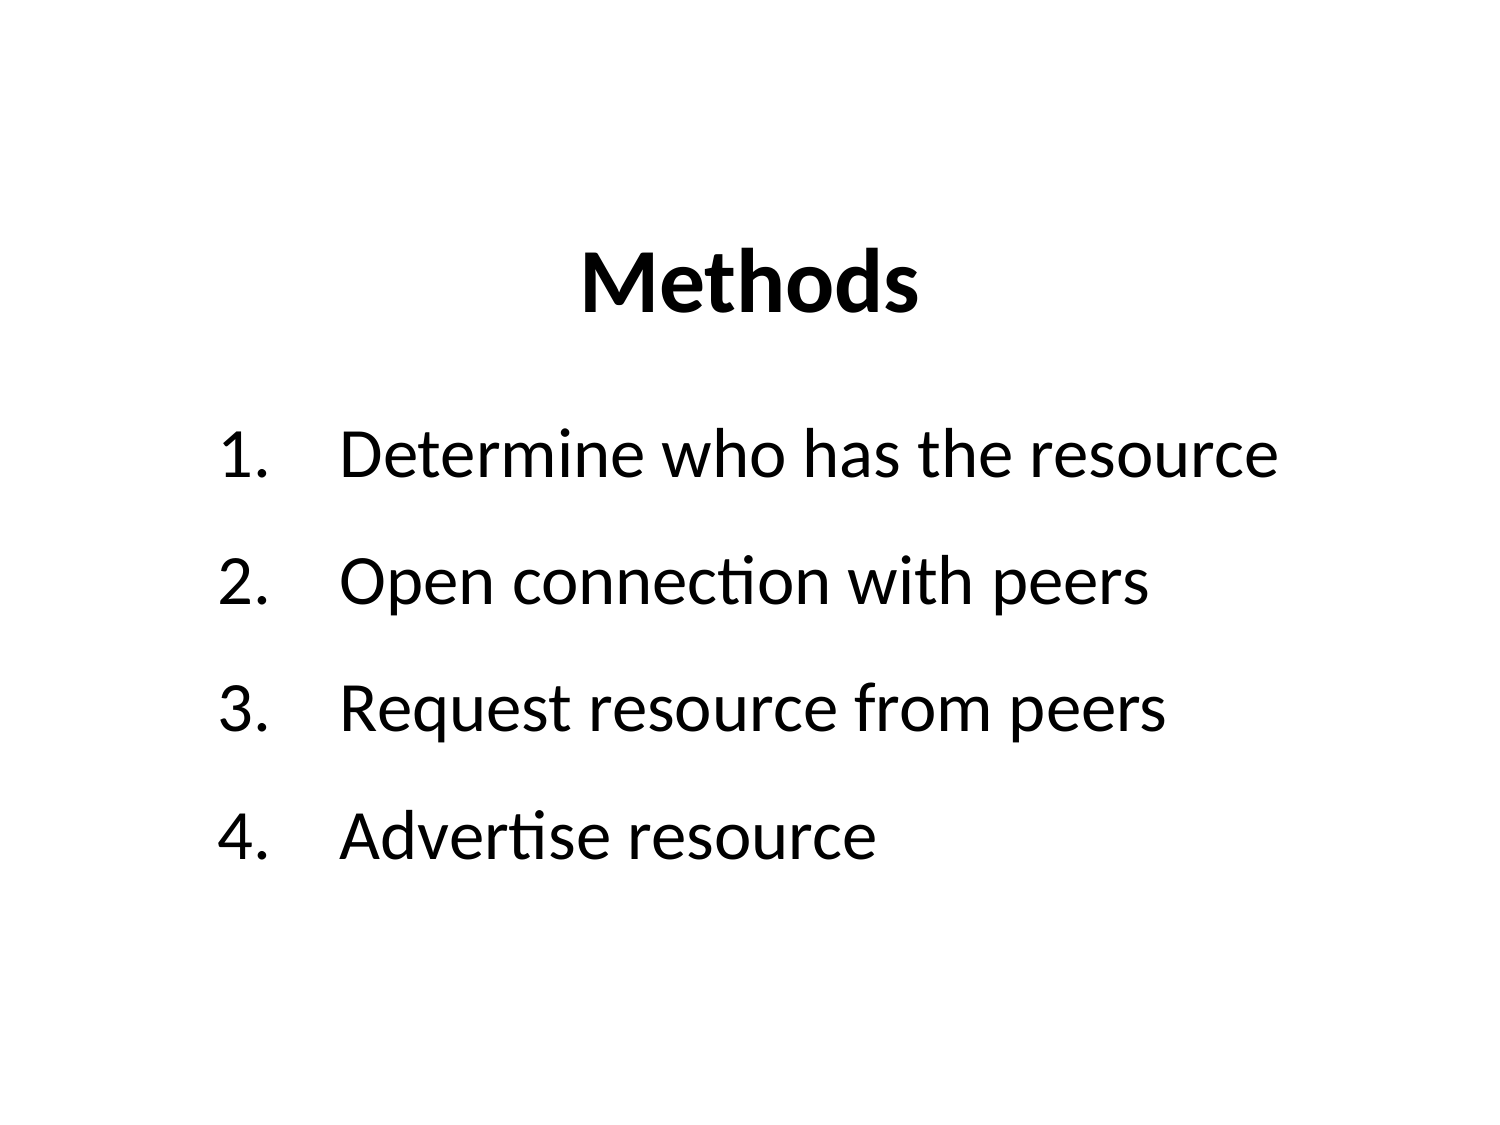

Methods
Determine who has the resource
Open connection with peers
Request resource from peers
Advertise resource